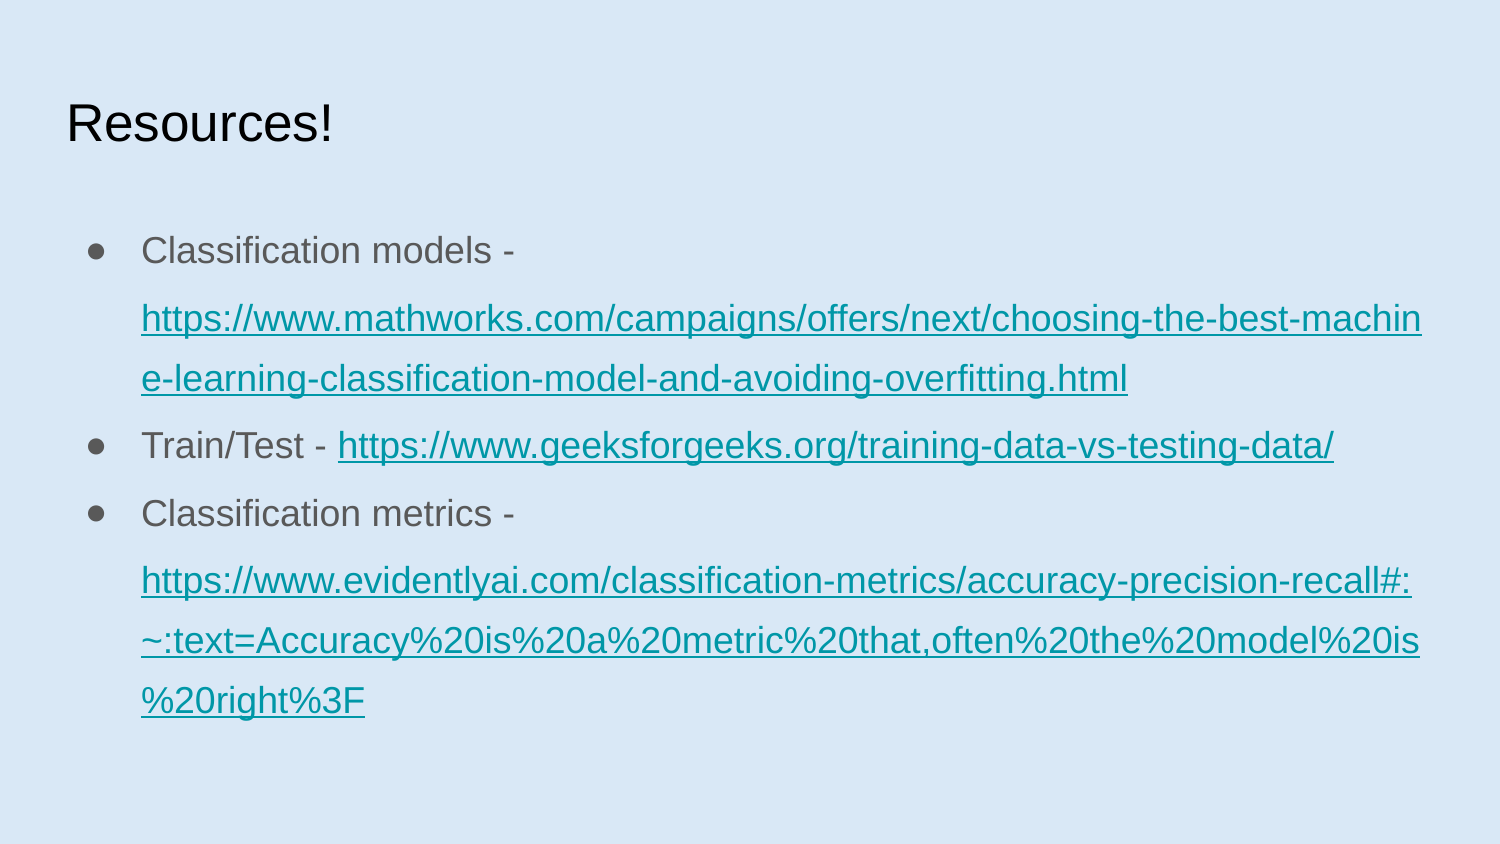

# Resources!
Classification models - https://www.mathworks.com/campaigns/offers/next/choosing-the-best-machine-learning-classification-model-and-avoiding-overfitting.html
Train/Test - https://www.geeksforgeeks.org/training-data-vs-testing-data/
Classification metrics - https://www.evidentlyai.com/classification-metrics/accuracy-precision-recall#:~:text=Accuracy%20is%20a%20metric%20that,often%20the%20model%20is%20right%3F